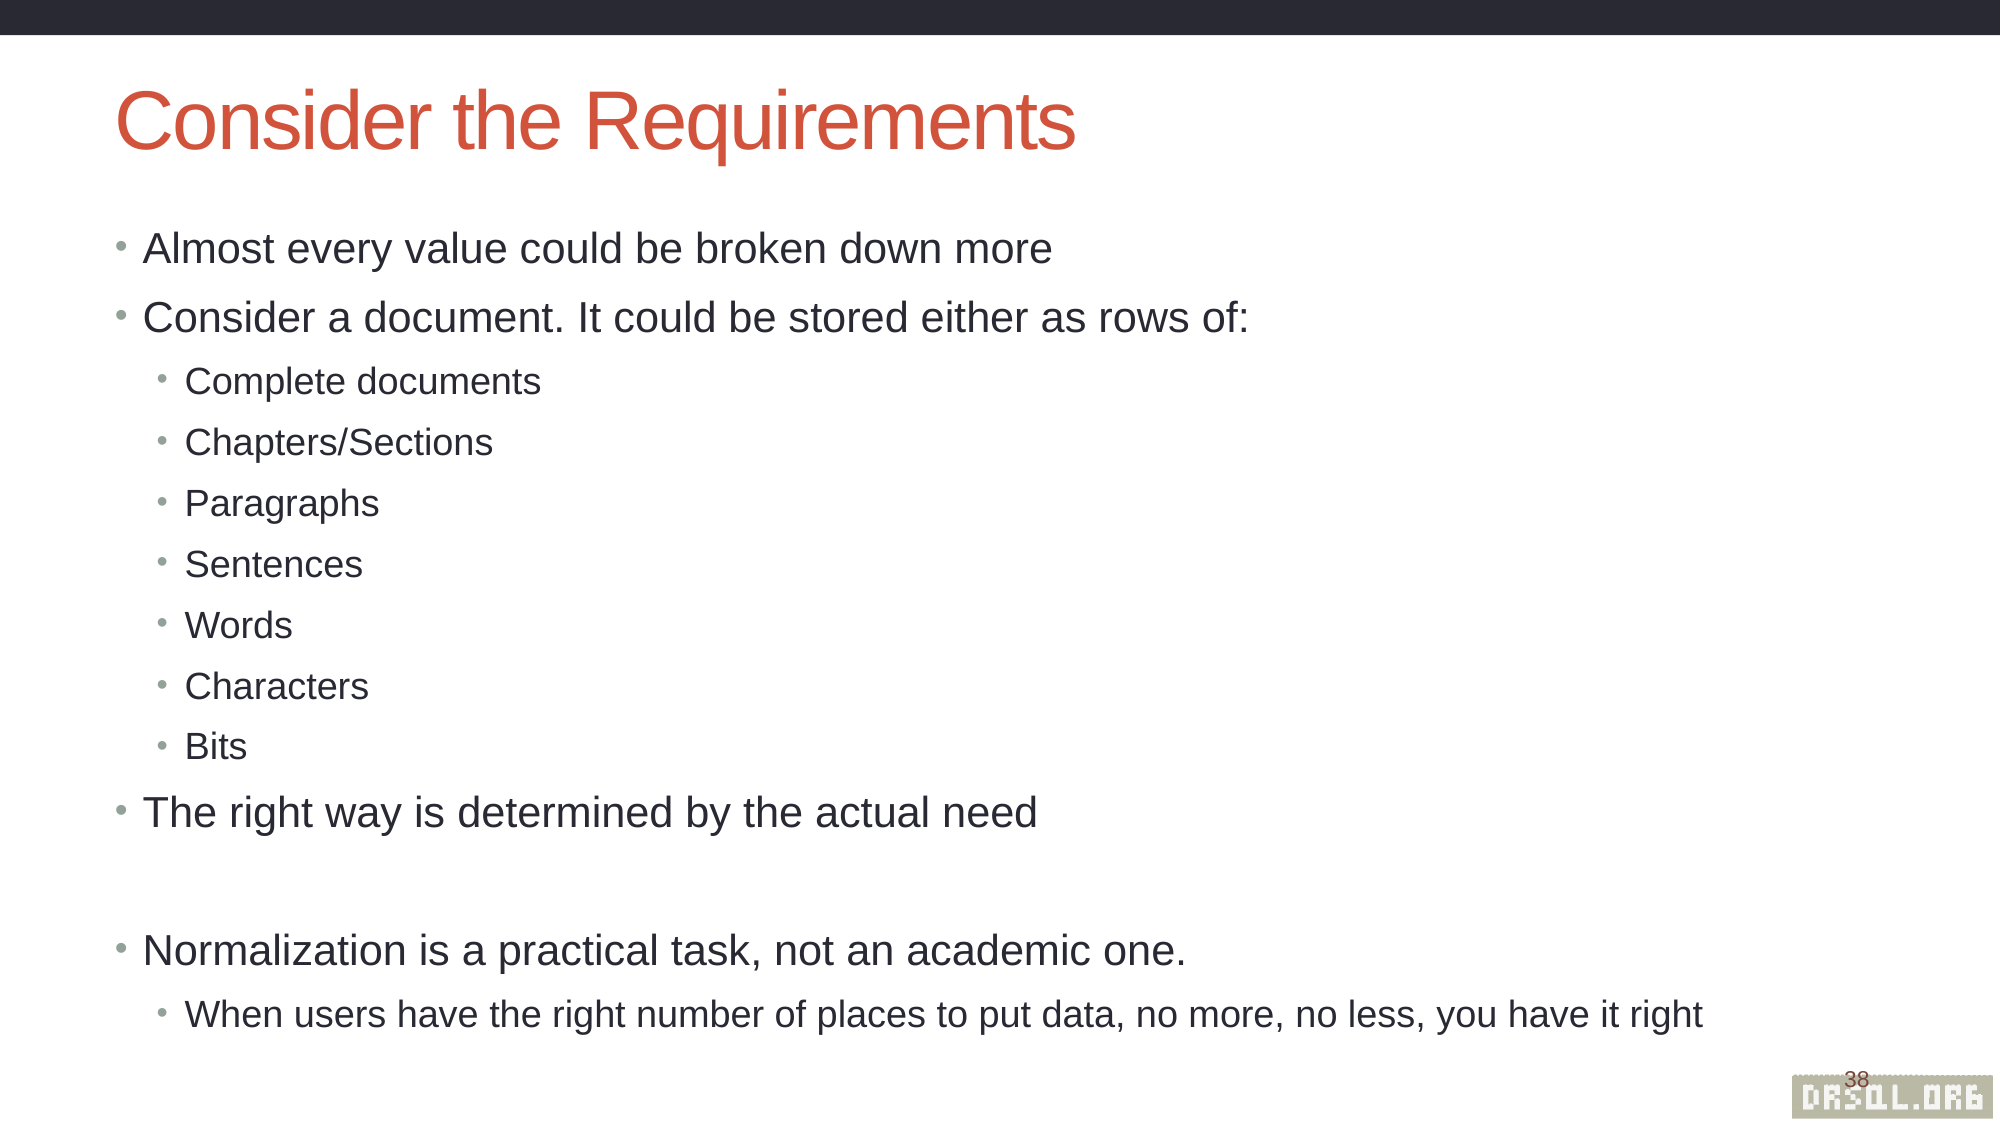

# Consider the Requirements
Almost every value could be broken down more
Consider a document. It could be stored either as rows of:
Complete documents
Chapters/Sections
Paragraphs
Sentences
Words
Characters
Bits
The right way is determined by the actual need

Normalization is a practical task, not an academic one.
When users have the right number of places to put data, no more, no less, you have it right